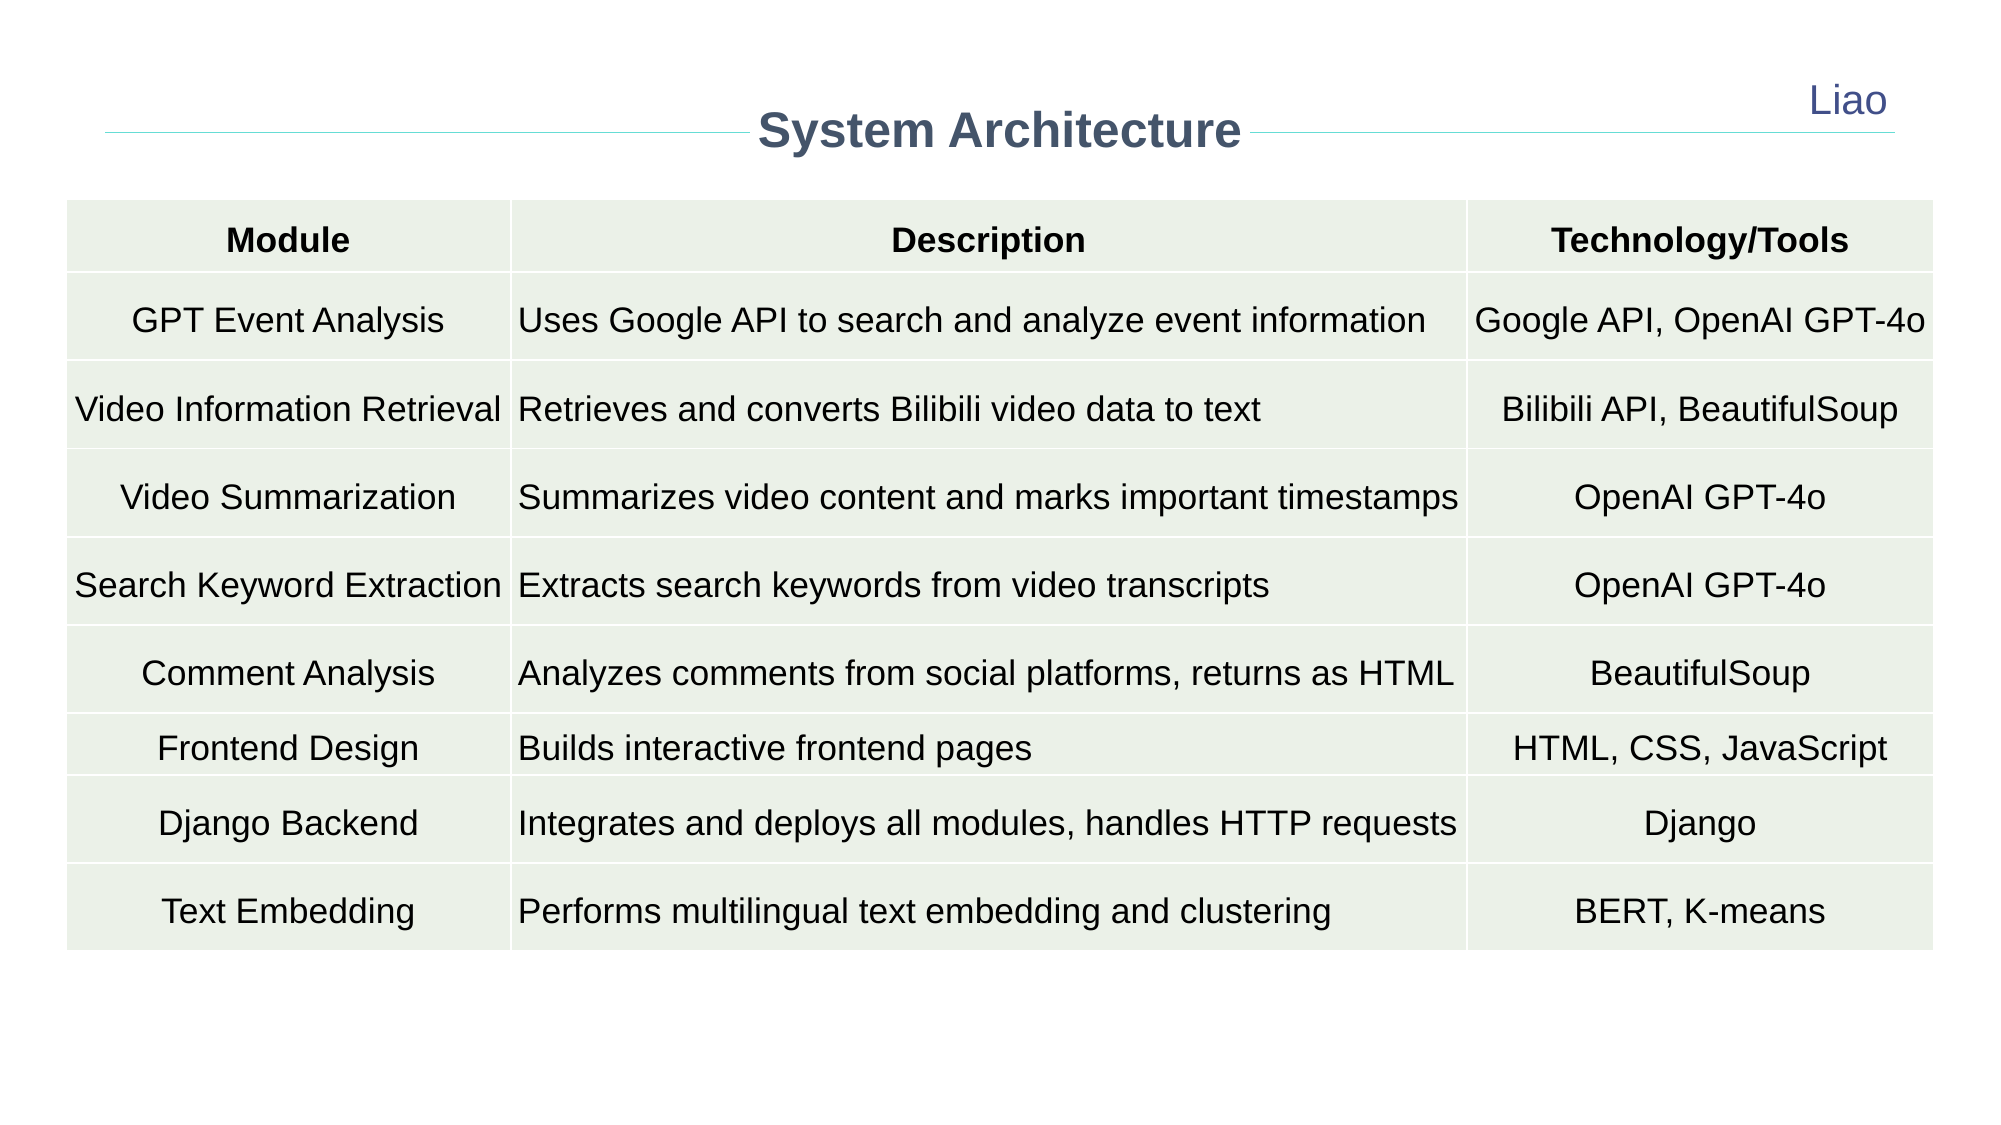

Liao
System Architecture
| Module | Description | Technology/Tools |
| --- | --- | --- |
| GPT Event Analysis | Uses Google API to search and analyze event information | Google API, OpenAI GPT-4o |
| Video Information Retrieval | Retrieves and converts Bilibili video data to text | Bilibili API, BeautifulSoup |
| Video Summarization | Summarizes video content and marks important timestamps | OpenAI GPT-4o |
| Search Keyword Extraction | Extracts search keywords from video transcripts | OpenAI GPT-4o |
| Comment Analysis | Analyzes comments from social platforms, returns as HTML | BeautifulSoup |
| Frontend Design | Builds interactive frontend pages | HTML, CSS, JavaScript |
| Django Backend | Integrates and deploys all modules, handles HTTP requests | Django |
| Text Embedding | Performs multilingual text embedding and clustering | BERT, K-means |